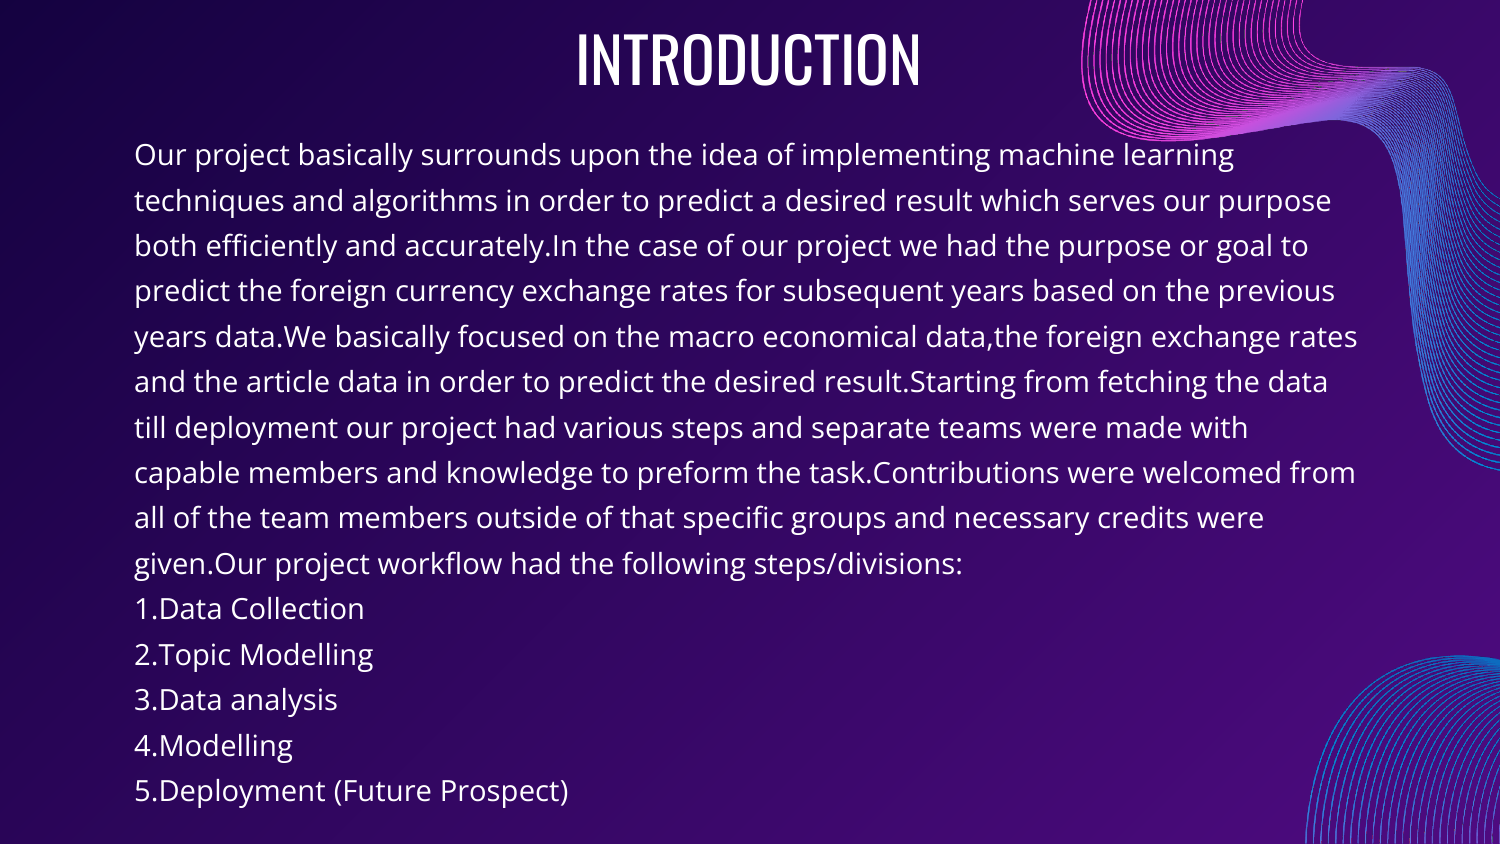

# INTRODUCTION
Our project basically surrounds upon the idea of implementing machine learning techniques and algorithms in order to predict a desired result which serves our purpose both efficiently and accurately.In the case of our project we had the purpose or goal to predict the foreign currency exchange rates for subsequent years based on the previous years data.We basically focused on the macro economical data,the foreign exchange rates and the article data in order to predict the desired result.Starting from fetching the data till deployment our project had various steps and separate teams were made with capable members and knowledge to preform the task.Contributions were welcomed from all of the team members outside of that specific groups and necessary credits were given.Our project workflow had the following steps/divisions:
1.Data Collection
2.Topic Modelling
3.Data analysis
4.Modelling
5.Deployment (Future Prospect)